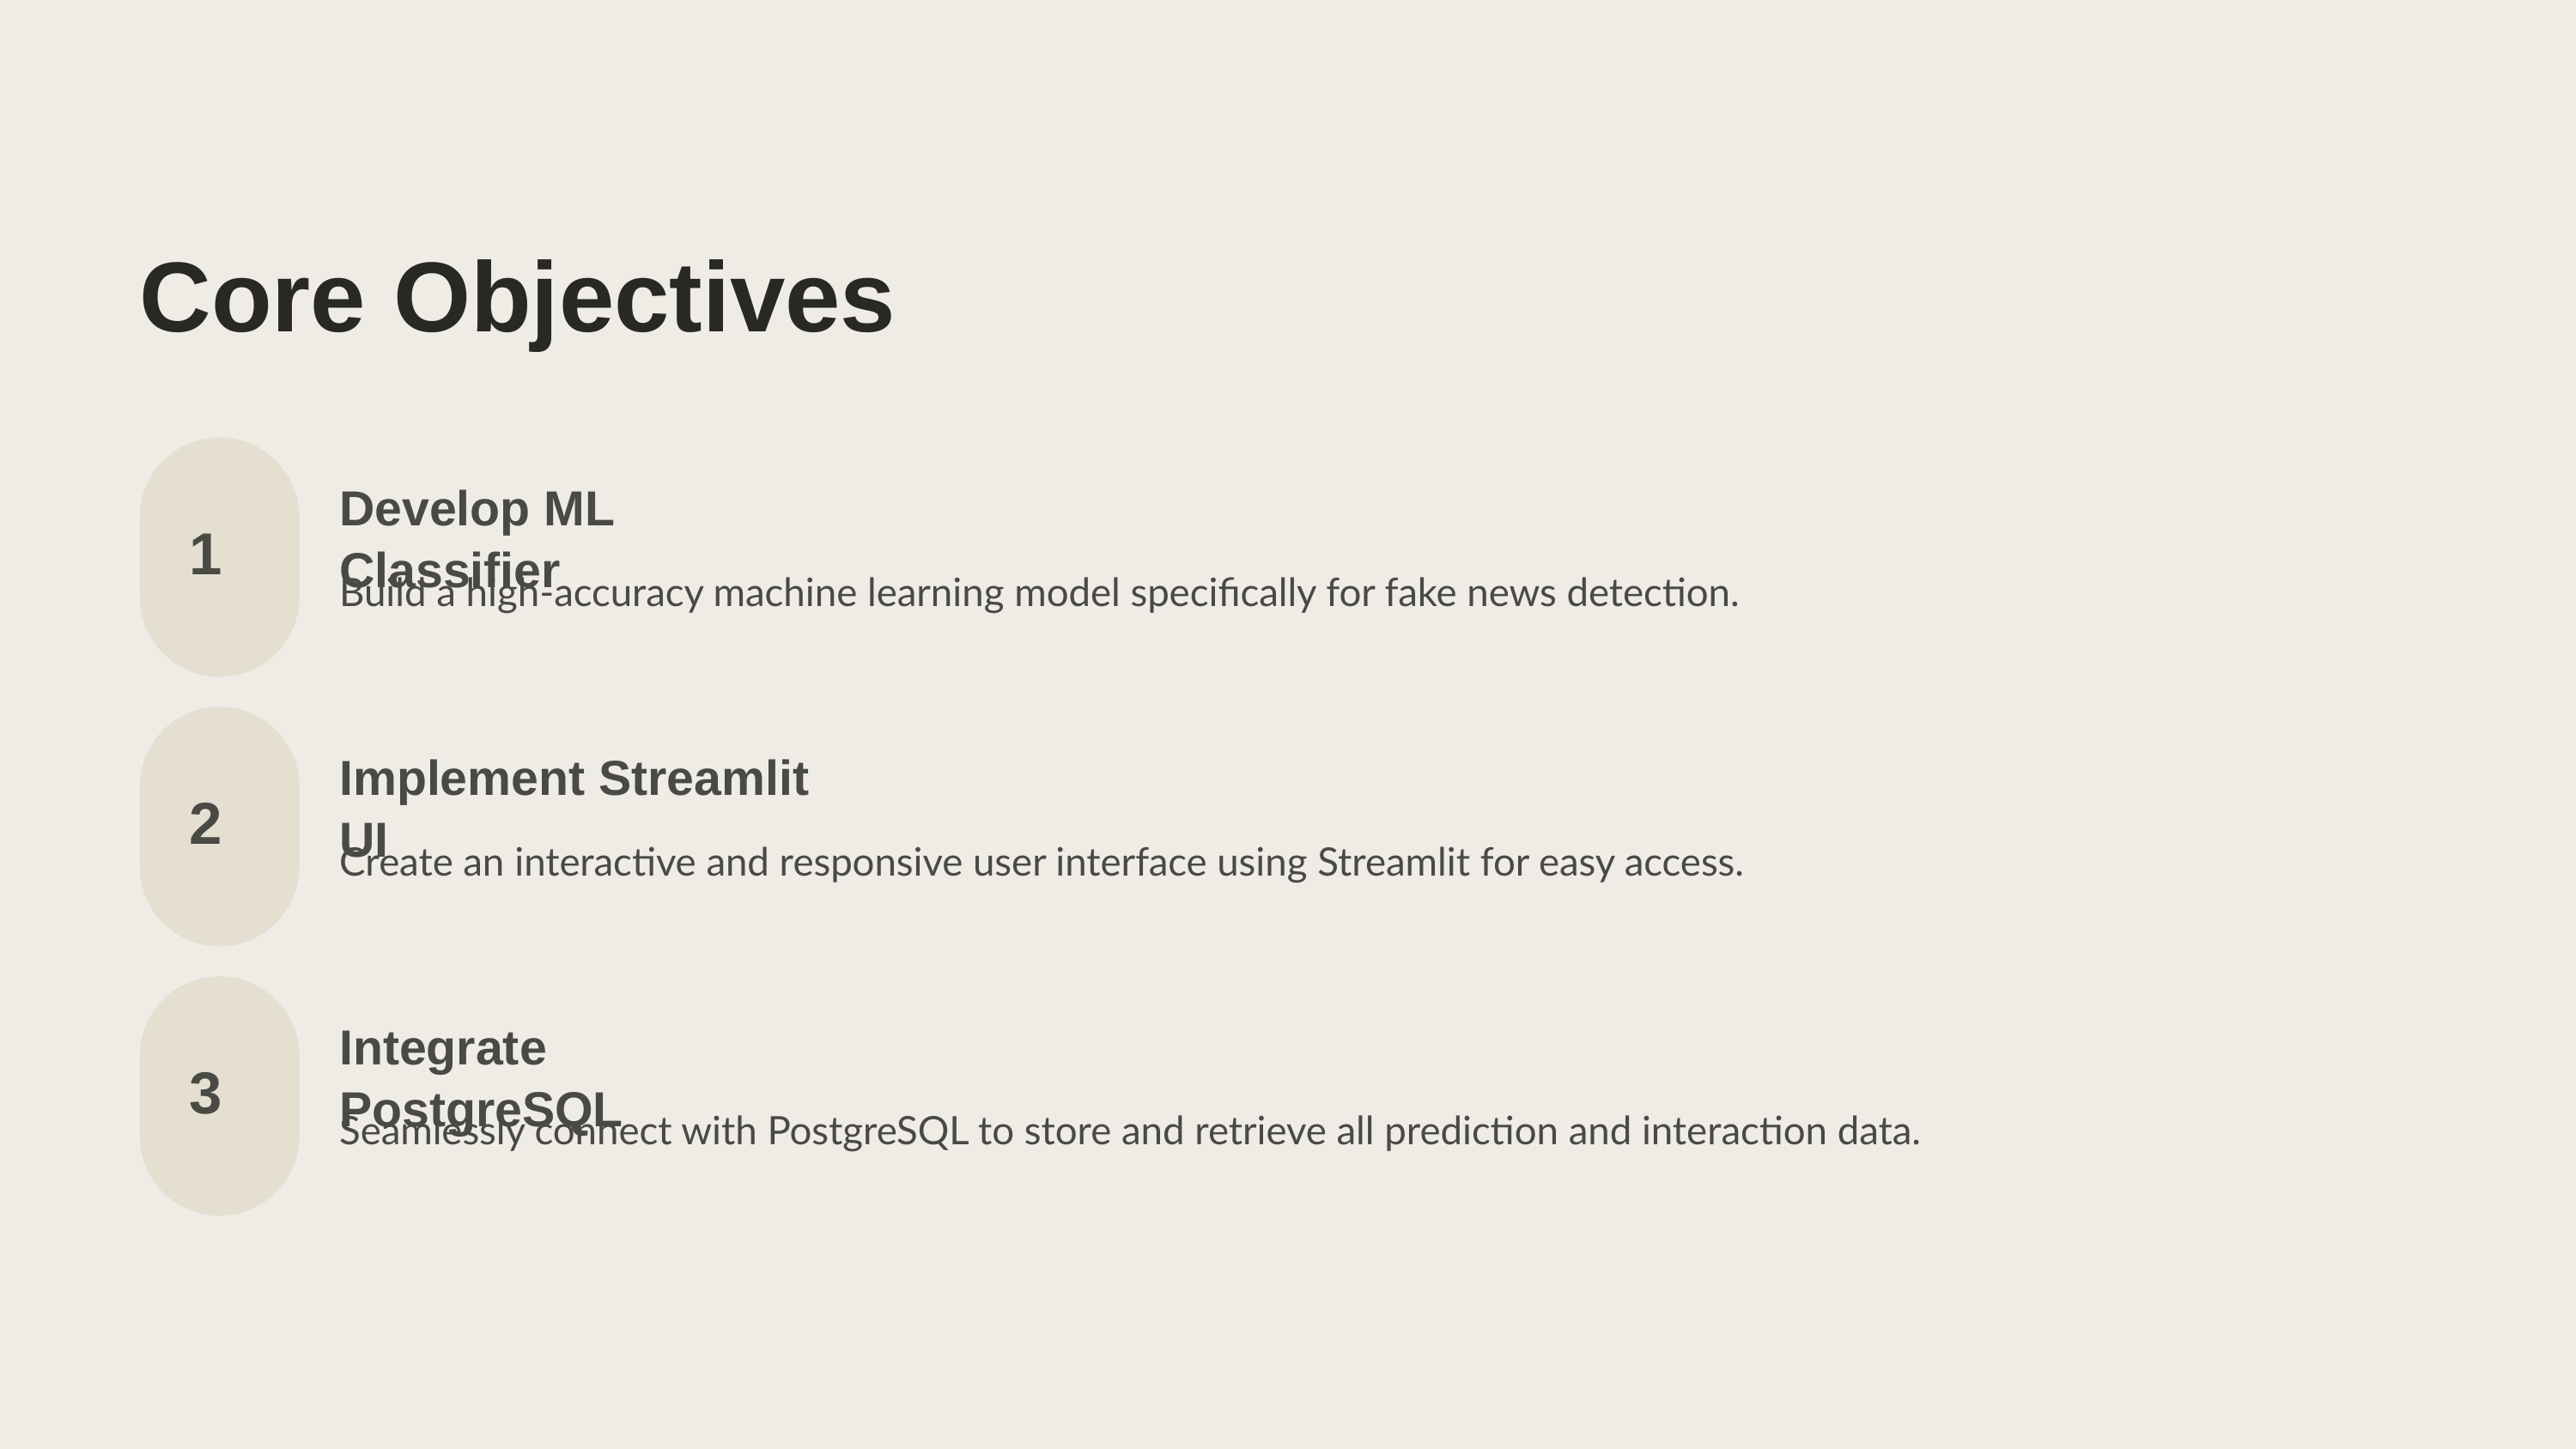

Core Objectives

Develop ML Classifier
1
Build a high-accuracy machine learning model specifically for fake news detection.

Implement Streamlit UI
2
Create an interactive and responsive user interface using Streamlit for easy access.

Integrate PostgreSQL
3
Seamlessly connect with PostgreSQL to store and retrieve all prediction and interaction data.